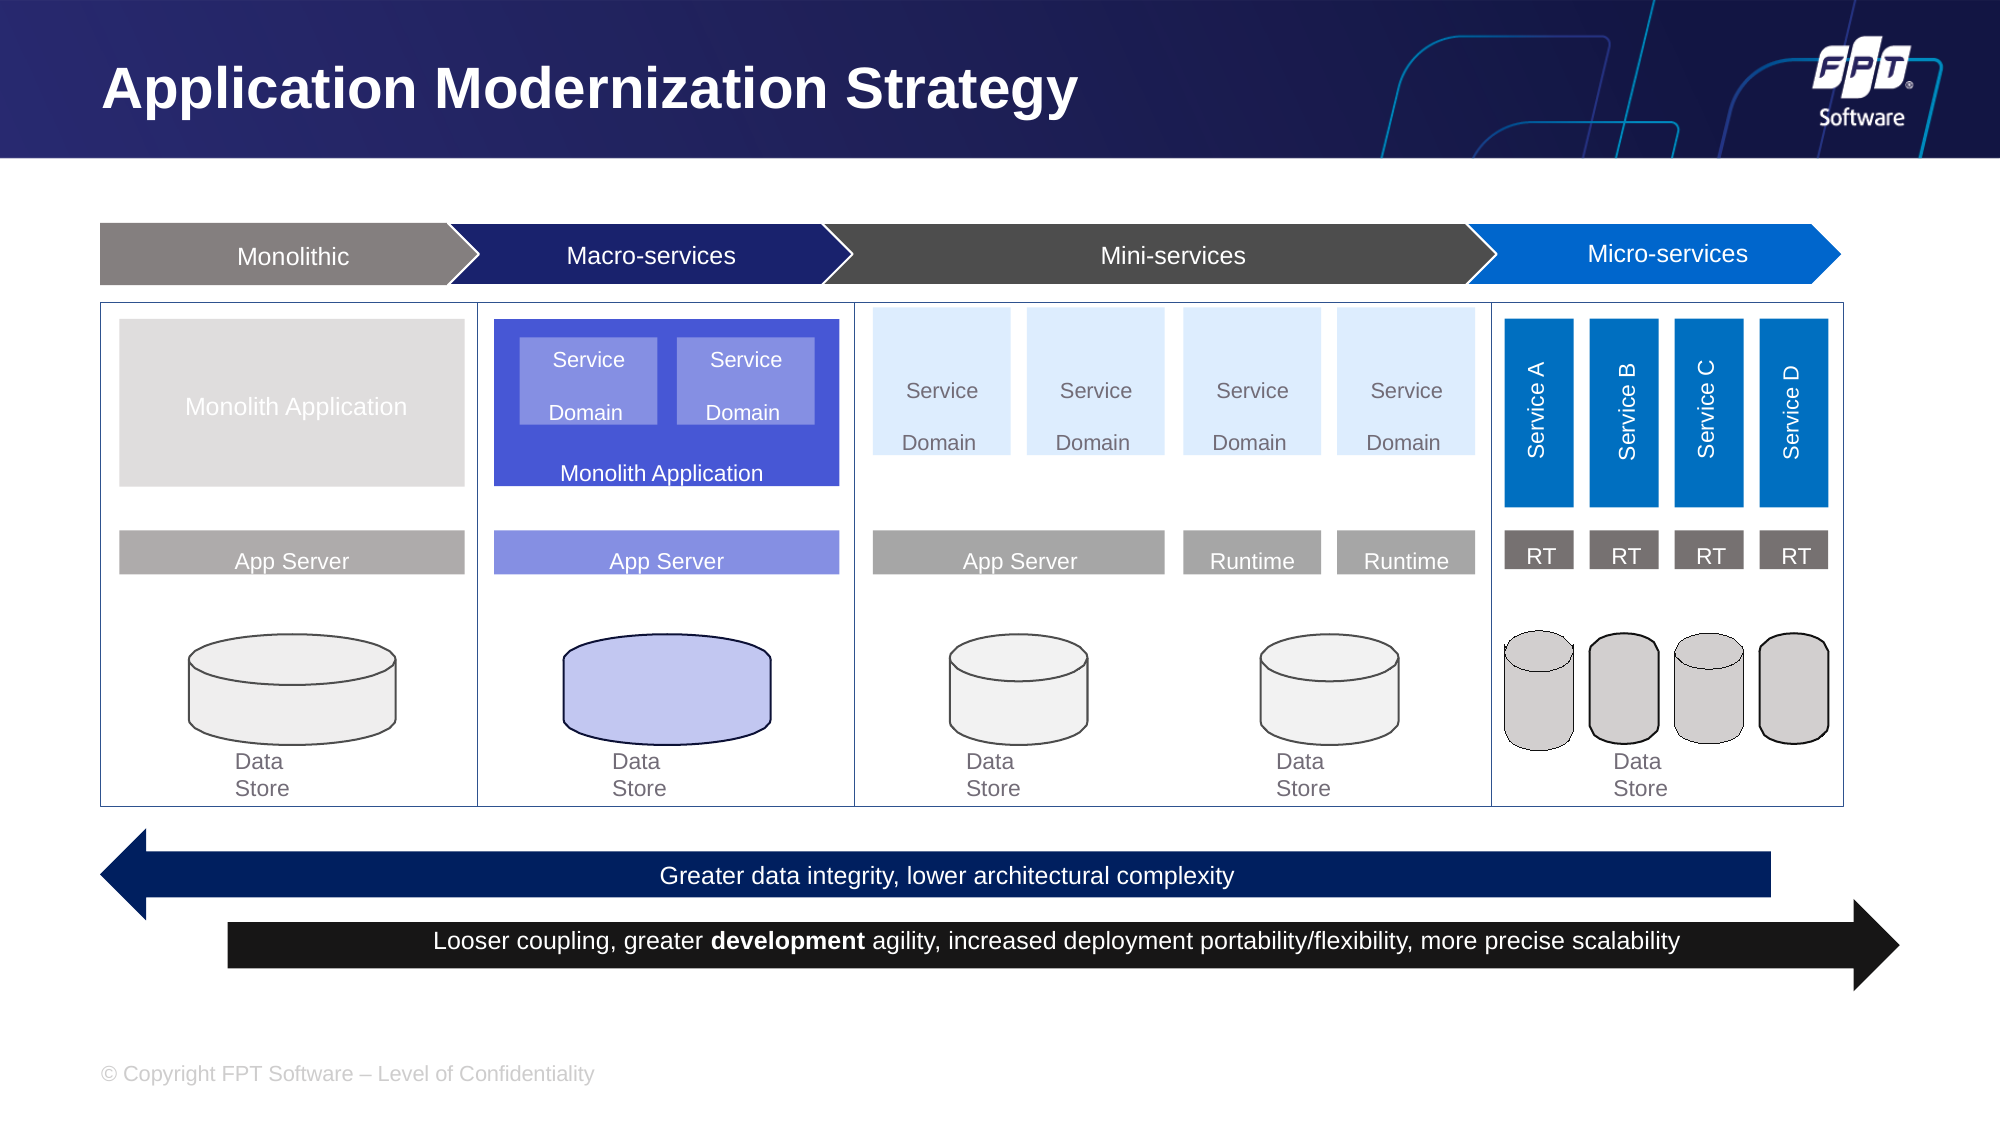

# Application Modernization Strategy

Micro-services
Mini-services
Macro-services
Monolithic

Monolith Application

Service  Domain

Service  Domain

Service  Domain

Service  Domain
Service A
Service B
Service D
Service C
Service  Domain
Service  Domain
App Server
App Server
App Server
Runtime
Runtime
RT
RT
RT
RT

Data Store
Data Store
Data Store
Data Store
Data Store

Greater data integrity, lower architectural complexity

Looser coupling, greater development agility, increased deployment portability/flexibility, more precise scalability

Monolith Application